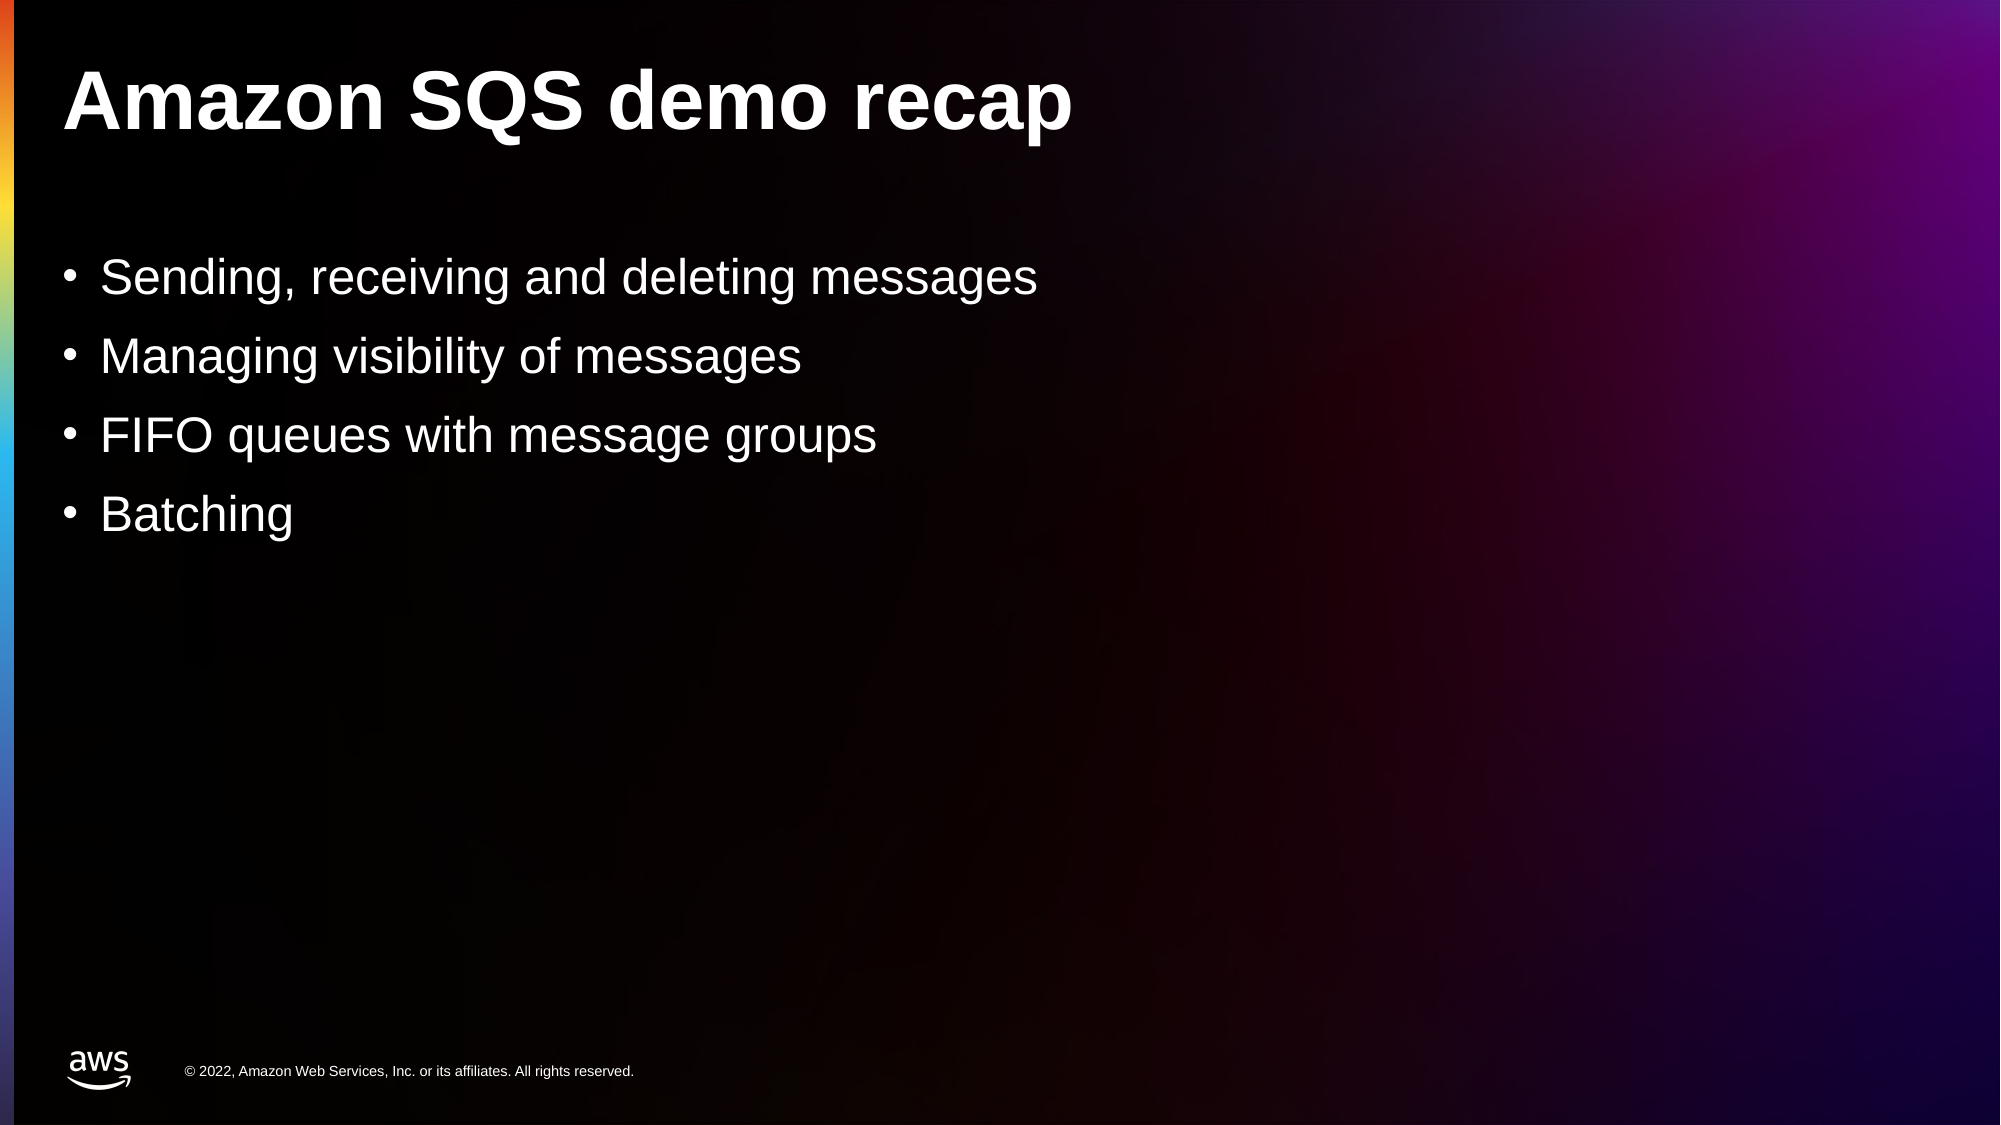

# Amazon SQS demo recap
Sending, receiving and deleting messages
Managing visibility of messages
FIFO queues with message groups
Batching